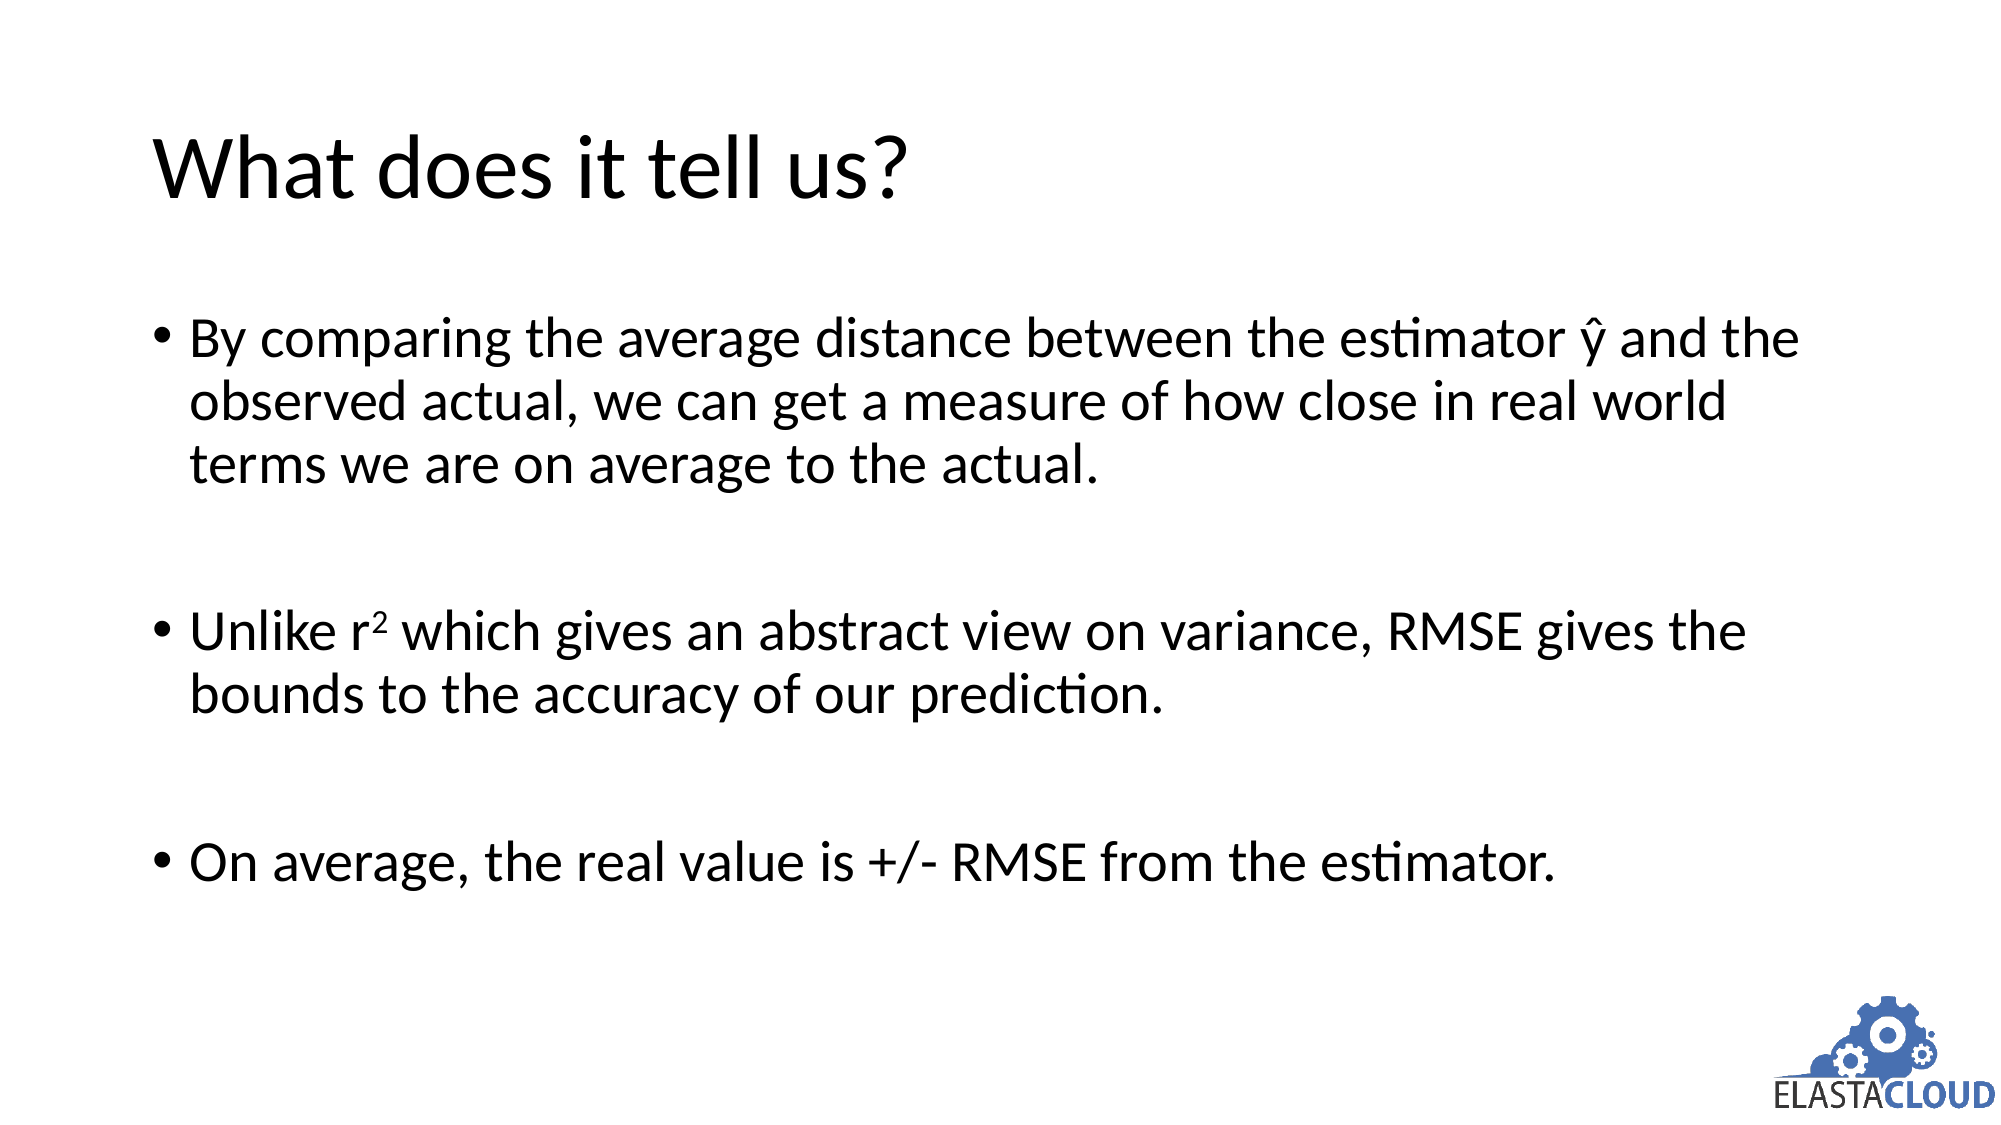

# What does it tell us?
By comparing the average distance between the estimator ŷ and the observed actual, we can get a measure of how close in real world terms we are on average to the actual.

Unlike r2 which gives an abstract view on variance, RMSE gives the bounds to the accuracy of our prediction.

On average, the real value is +/- RMSE from the estimator.